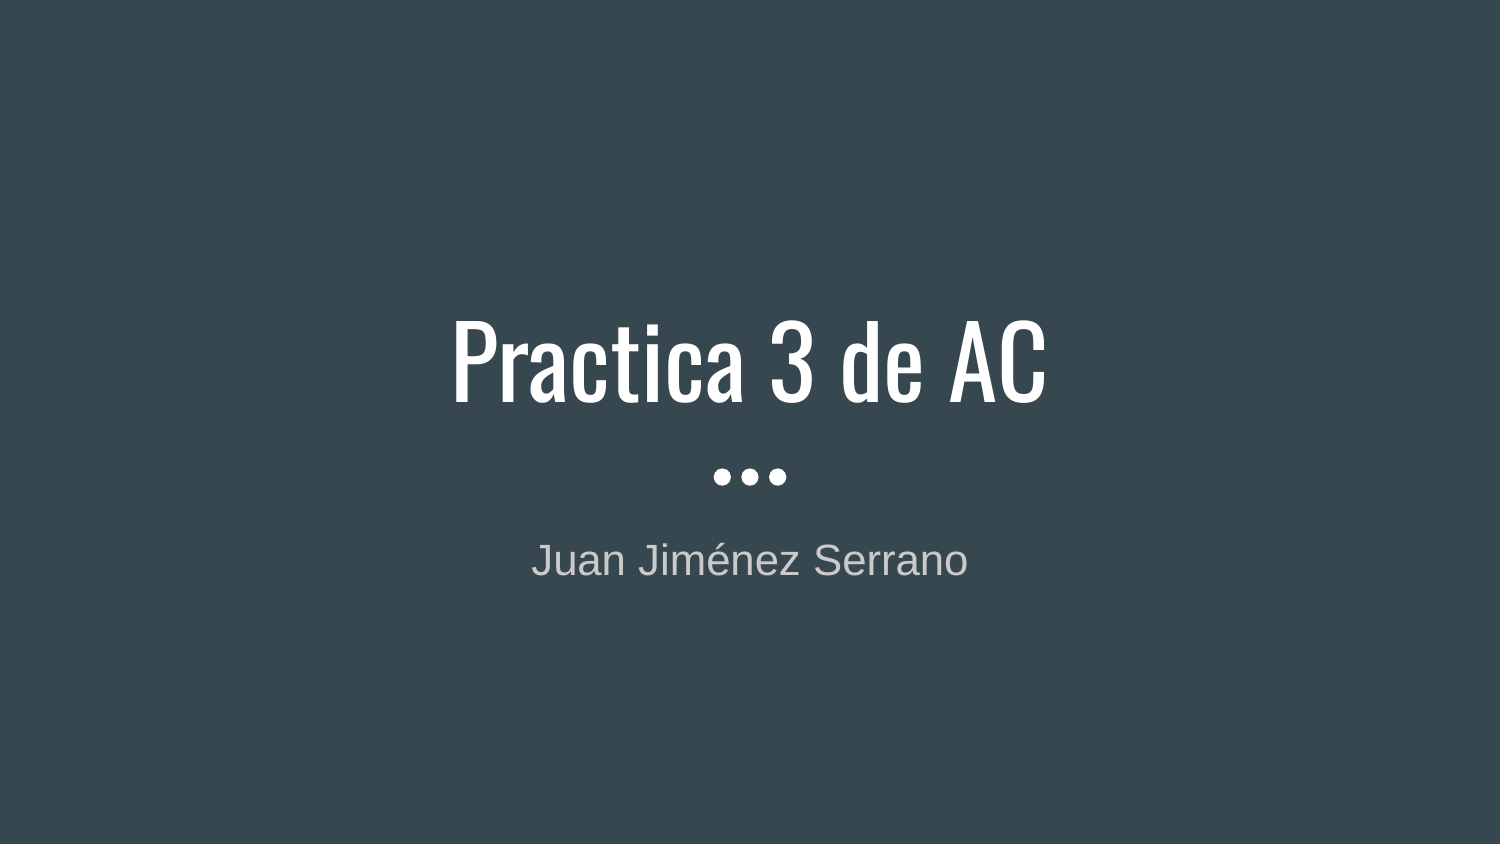

# Practica 3 de AC
Juan Jiménez Serrano